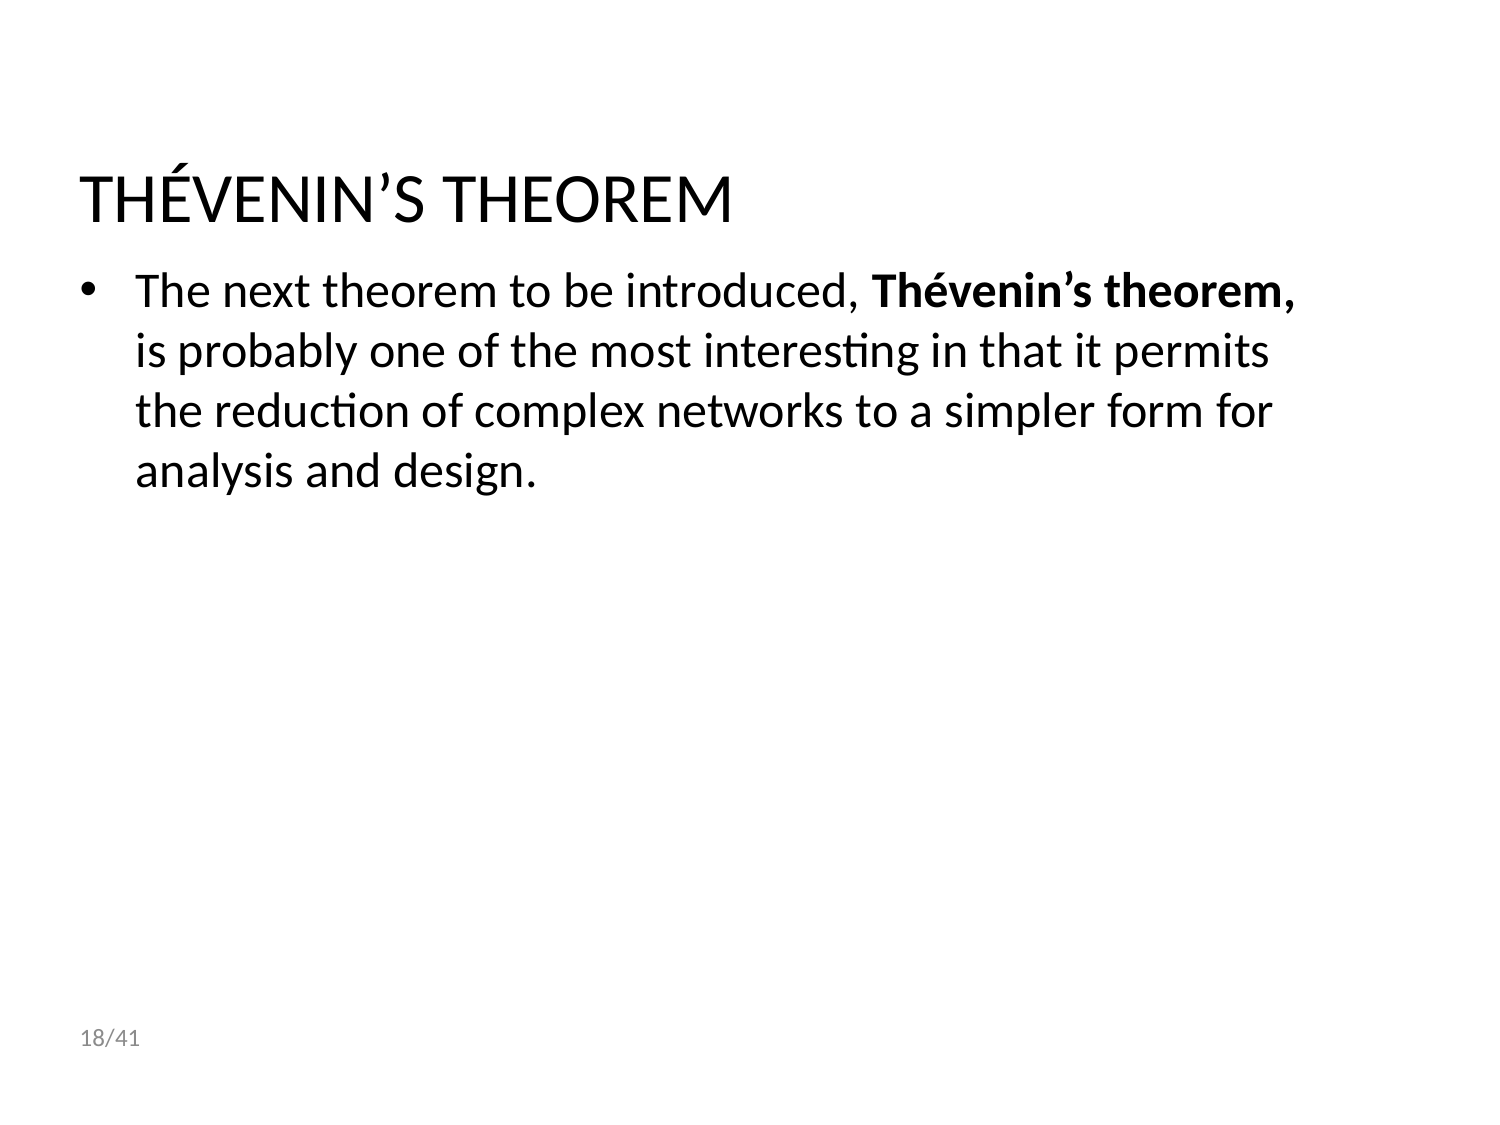

# THÉVENIN’S THEOREM
The next theorem to be introduced, Thévenin’s theorem, is probably one of the most interesting in that it permits the reduction of complex networks to a simpler form for analysis and design.

18/41